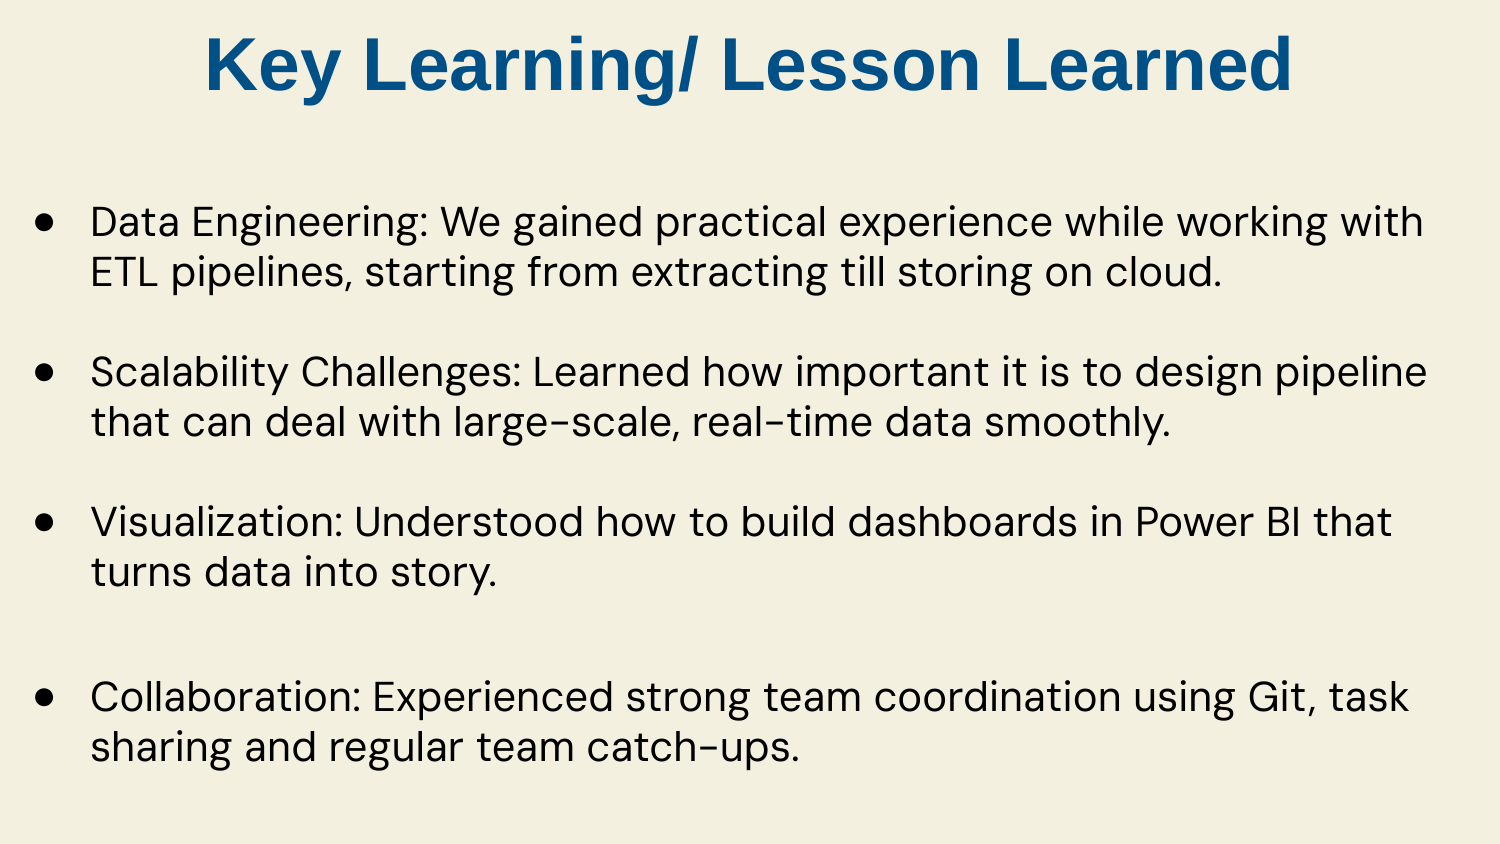

Key Learning/ Lesson Learned

Data Engineering: We gained practical experience while working with ETL pipelines, starting from extracting till storing on cloud.

Scalability Challenges: Learned how important it is to design pipeline that can deal with large-scale, real-time data smoothly.

Visualization: Understood how to build dashboards in Power BI that turns data into story.

Collaboration: Experienced strong team coordination using Git, task sharing and regular team catch-ups.